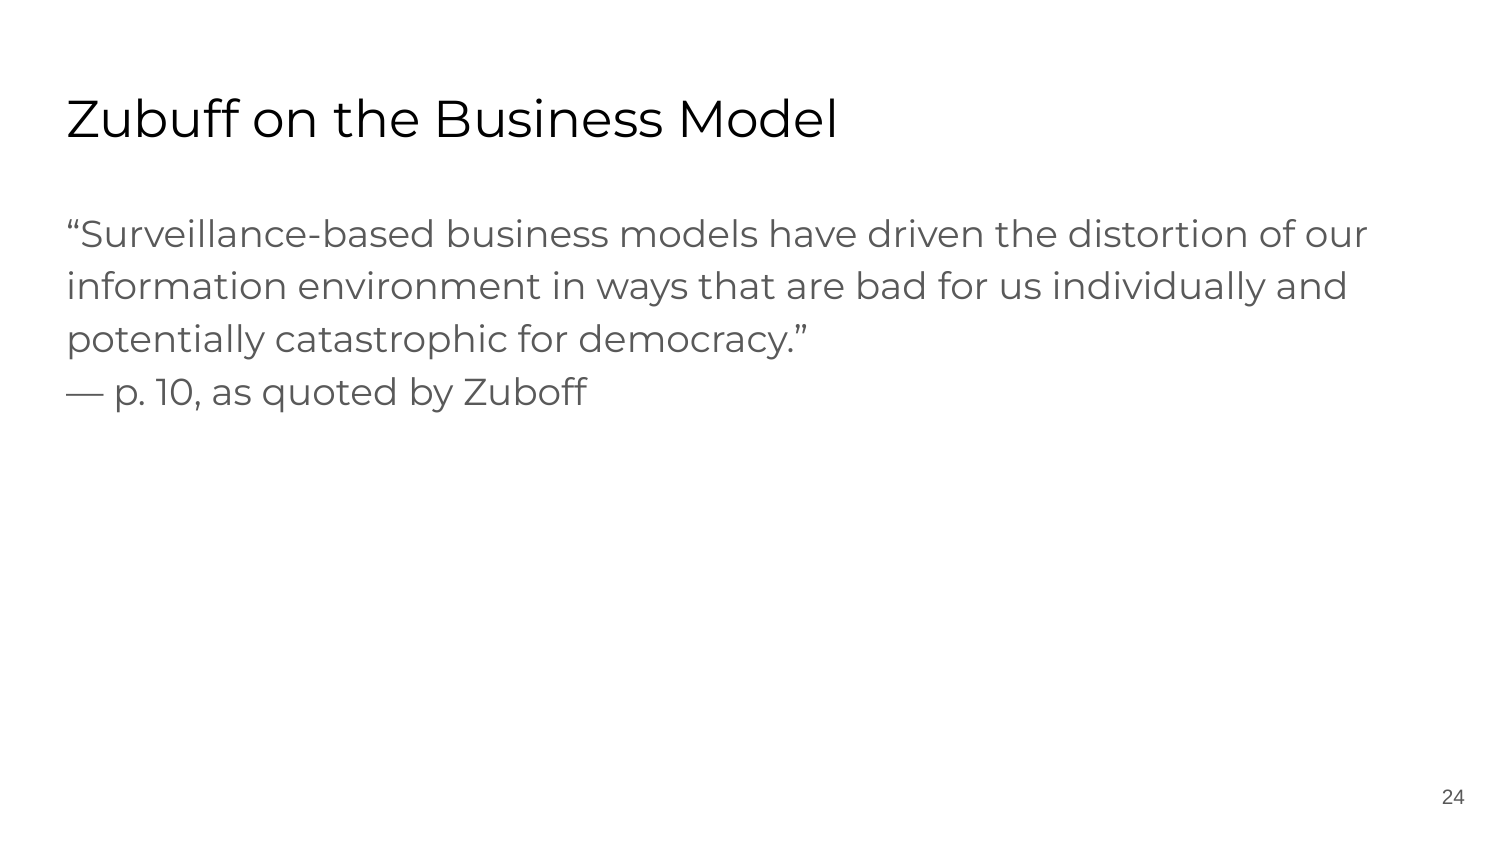

# Zubuff on the Business Model
“Surveillance-based business models have driven the distortion of our information environment in ways that are bad for us individually and potentially catastrophic for democracy.”
— p. 10, as quoted by Zuboff

24